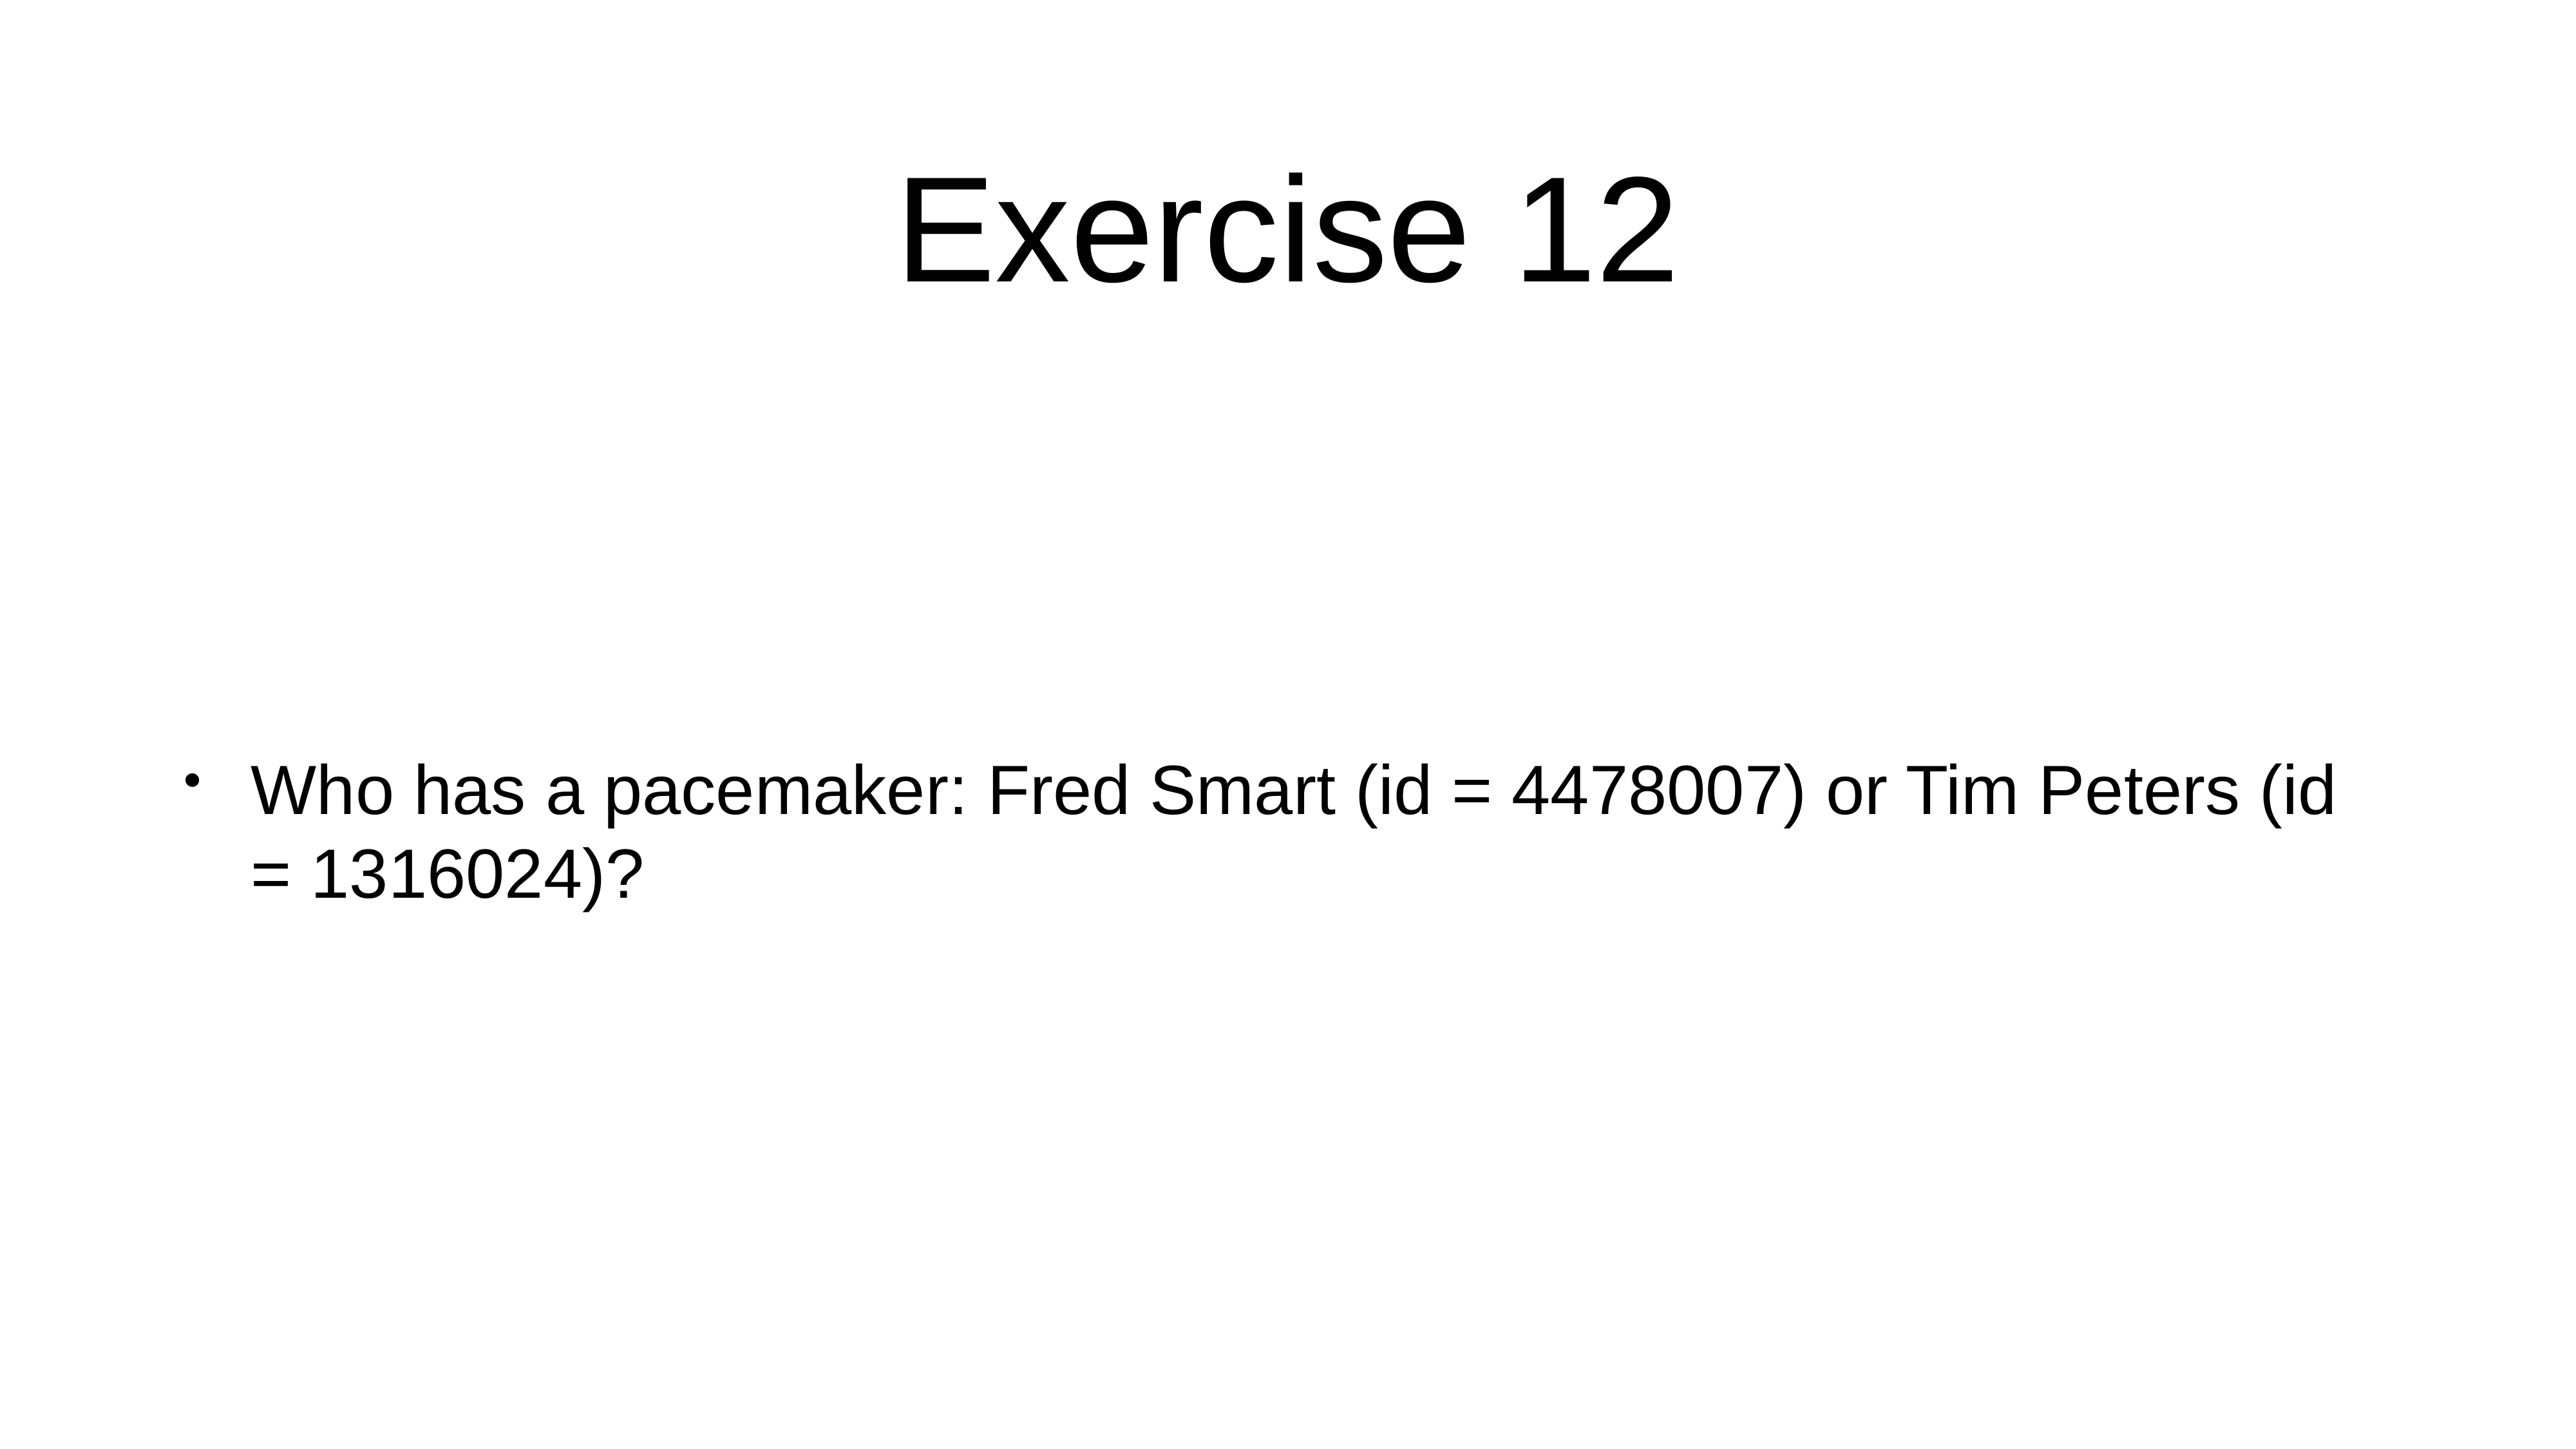

# Exercise 12
Who has a pacemaker: Fred Smart (id = 4478007) or Tim Peters (id = 1316024)?